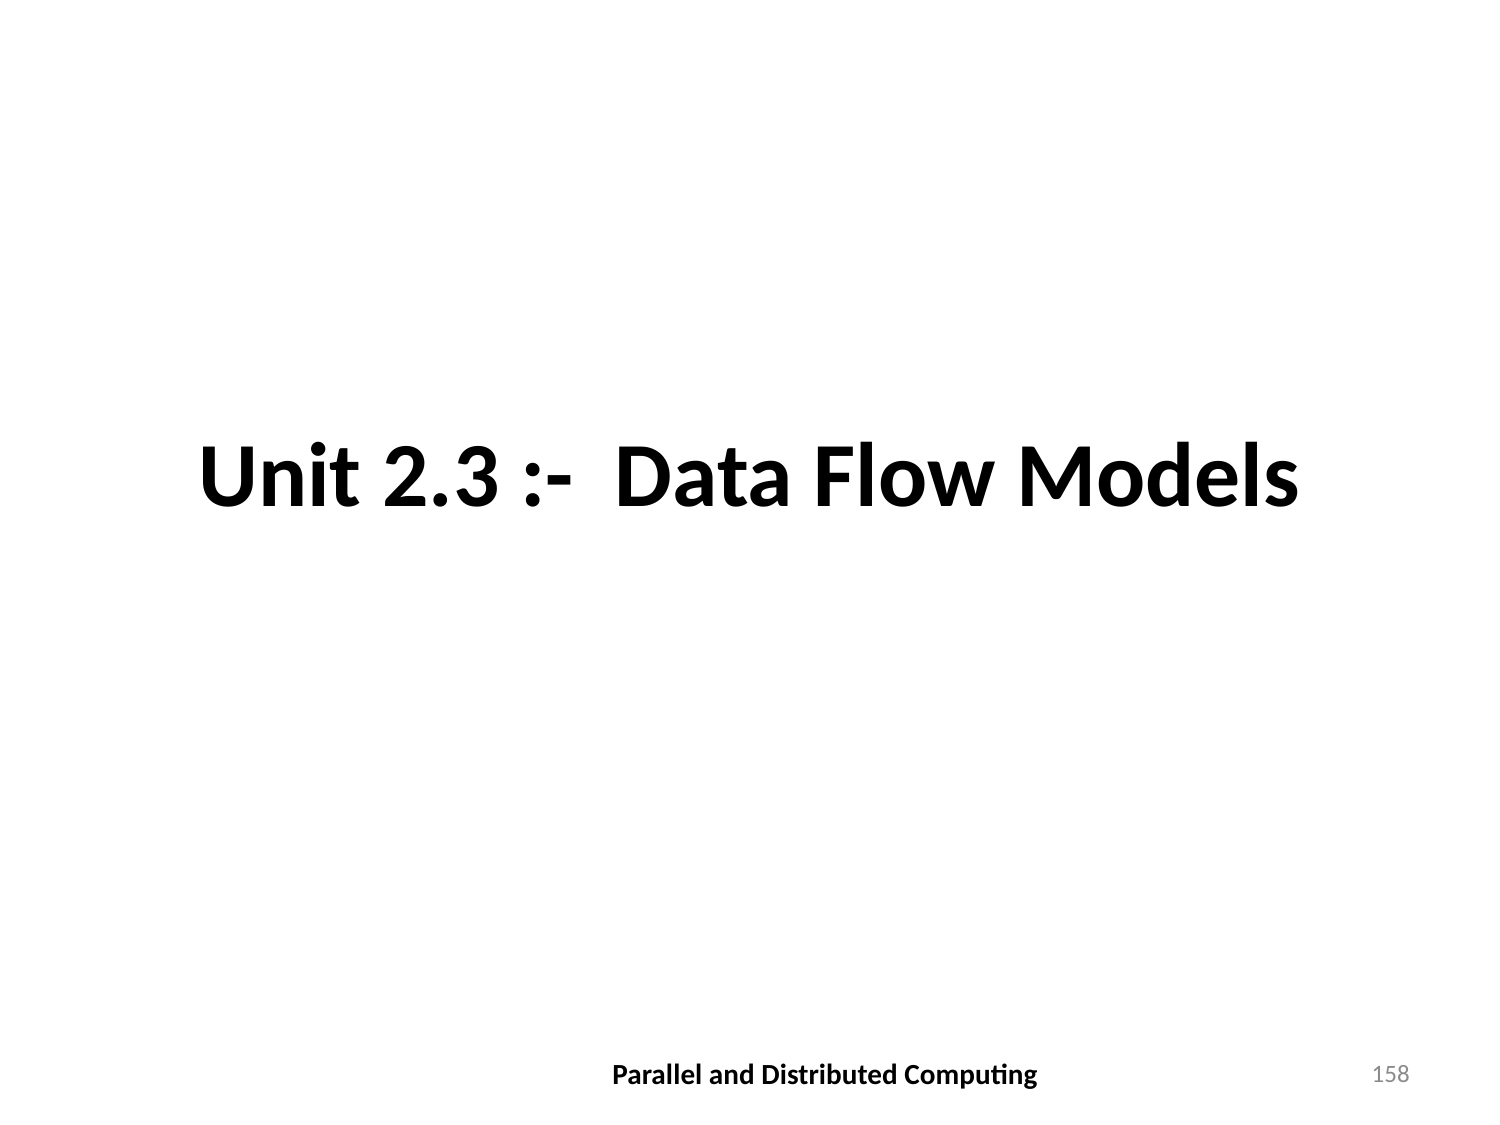

# Unit 2.3 :-  Data Flow Models

Parallel and Distributed Computing
158